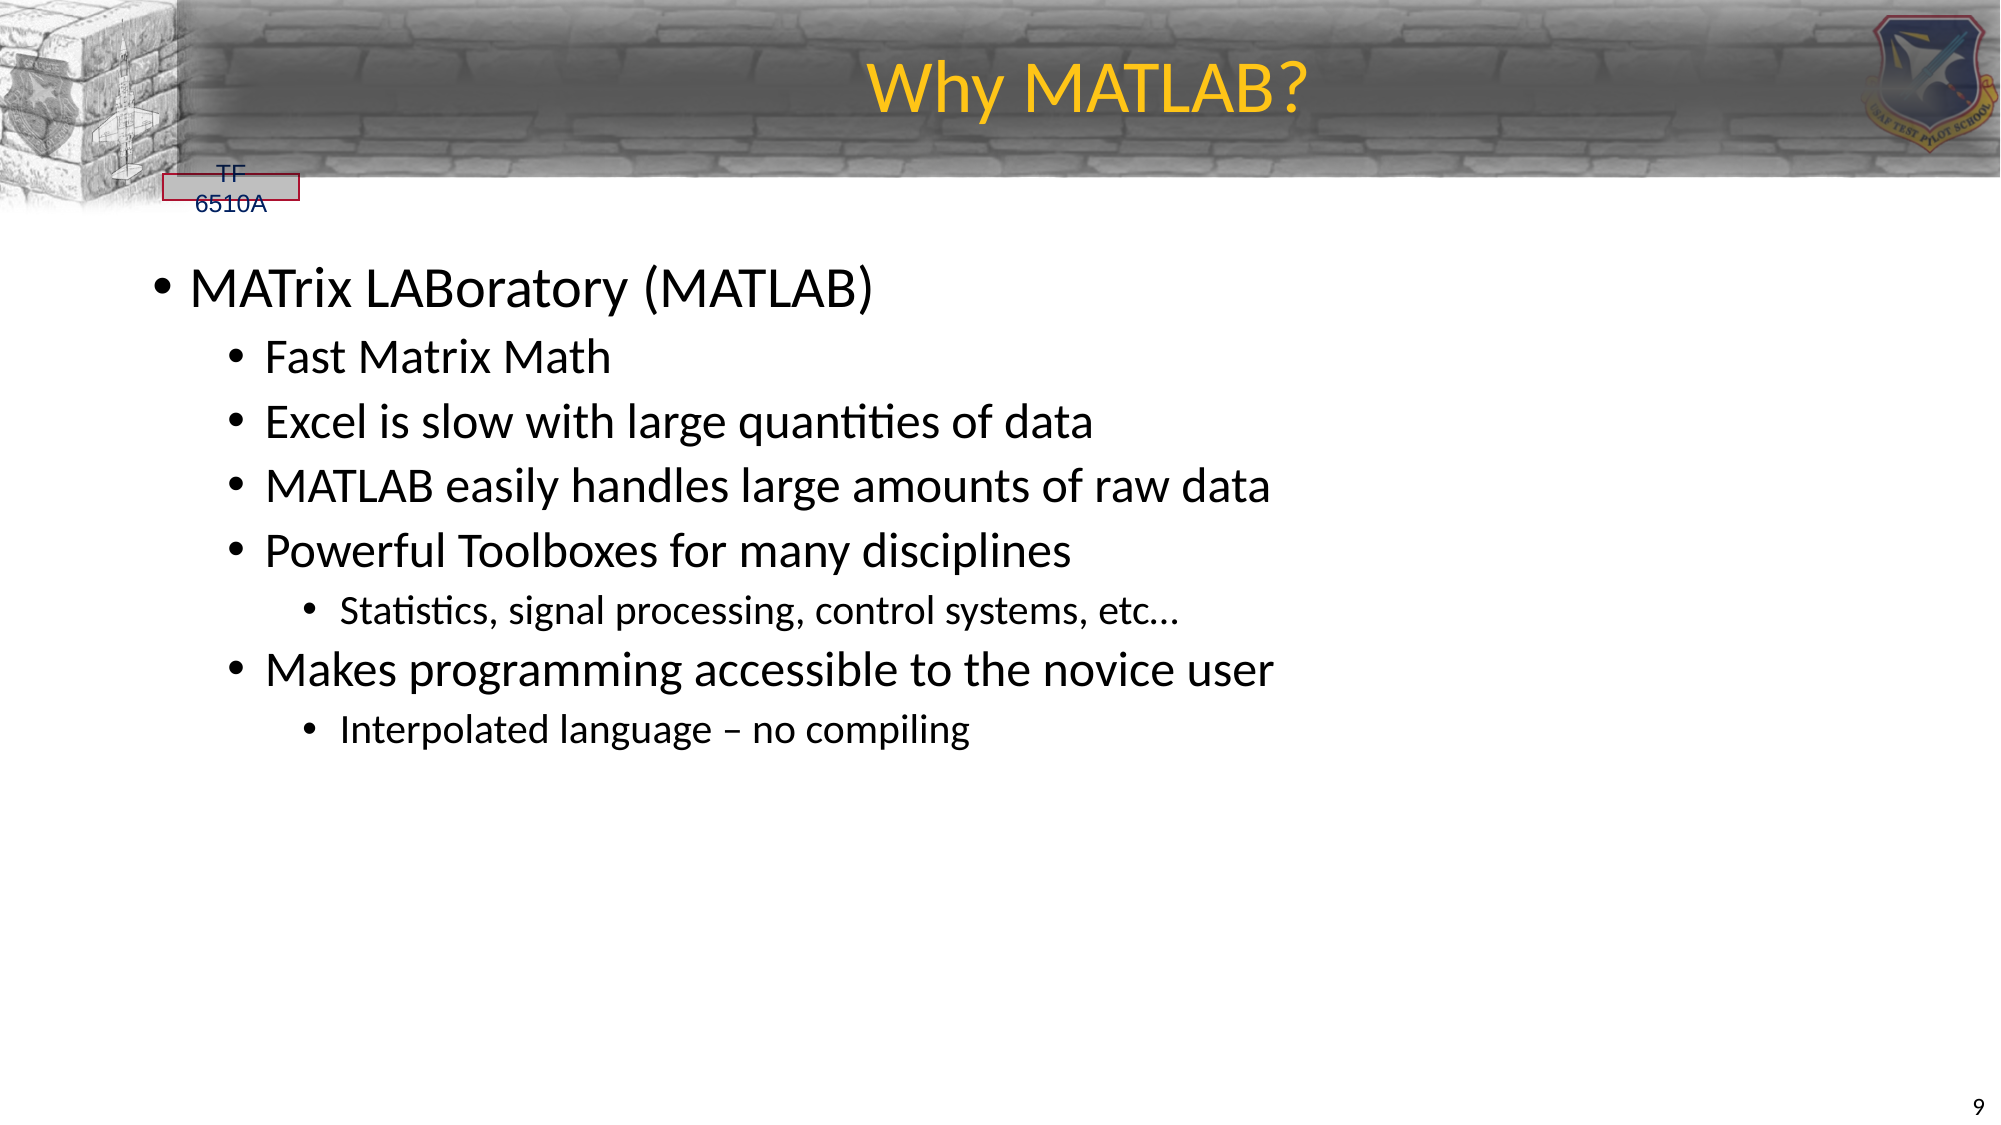

# Why Matlab?
MATrix LABoratory (MATLAB)
Fast Matrix Math
Excel is slow with large quantities of data
MATLAB easily handles large amounts of raw data
Powerful Toolboxes for many disciplines
Statistics, signal processing, control systems, etc…
Makes programming accessible to the novice user
Interpolated language – no compiling
9